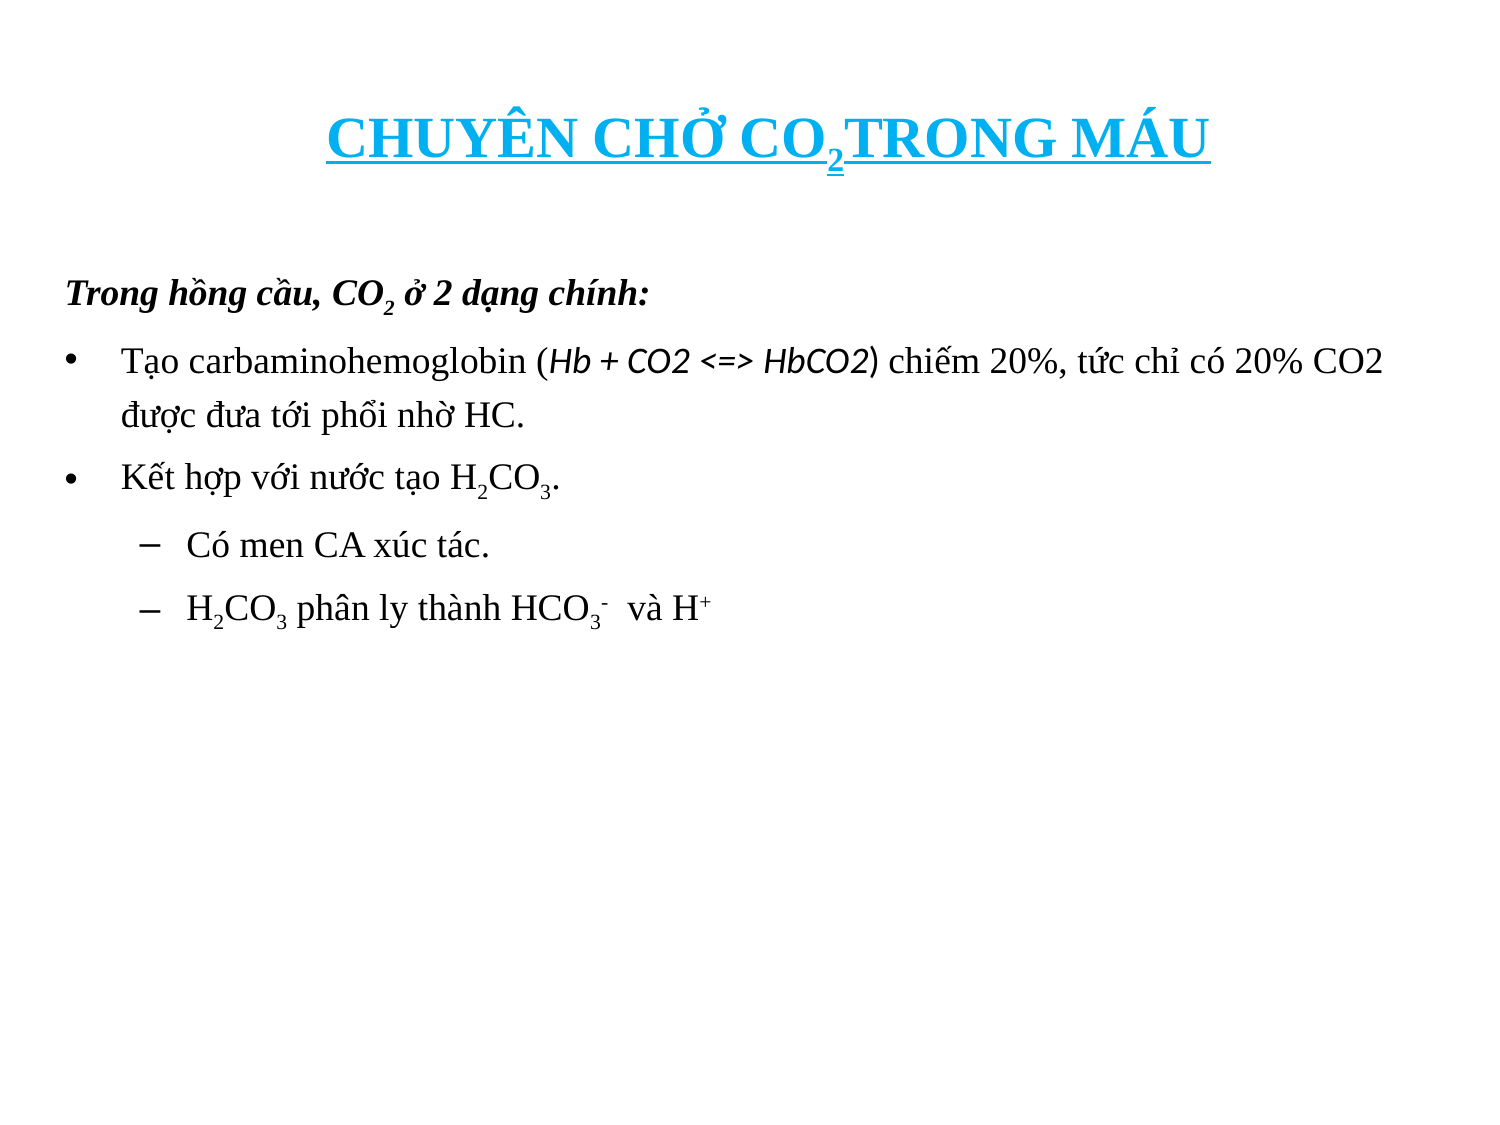

Ý nghỉa của hiện tượng Hambuger: thoát CO2 ra ngoài nhưng ko làm toang máu (giữ nguyên dộ PH máu)
# CHUYÊN CHỞ CO2TRONG MÁU
Trong hồng cầu, CO2 ở 2 dạng chính:
Tạo carbaminohemoglobin (Hb + CO2 <=> HbCO2) chiếm 20%, tức chỉ có 20% CO2 được đưa tới phổi nhờ HC.
Kết hợp với nước tạo H2CO3.
Có men CA xúc tác.
H2CO3 phân ly thành HCO3-  và H+